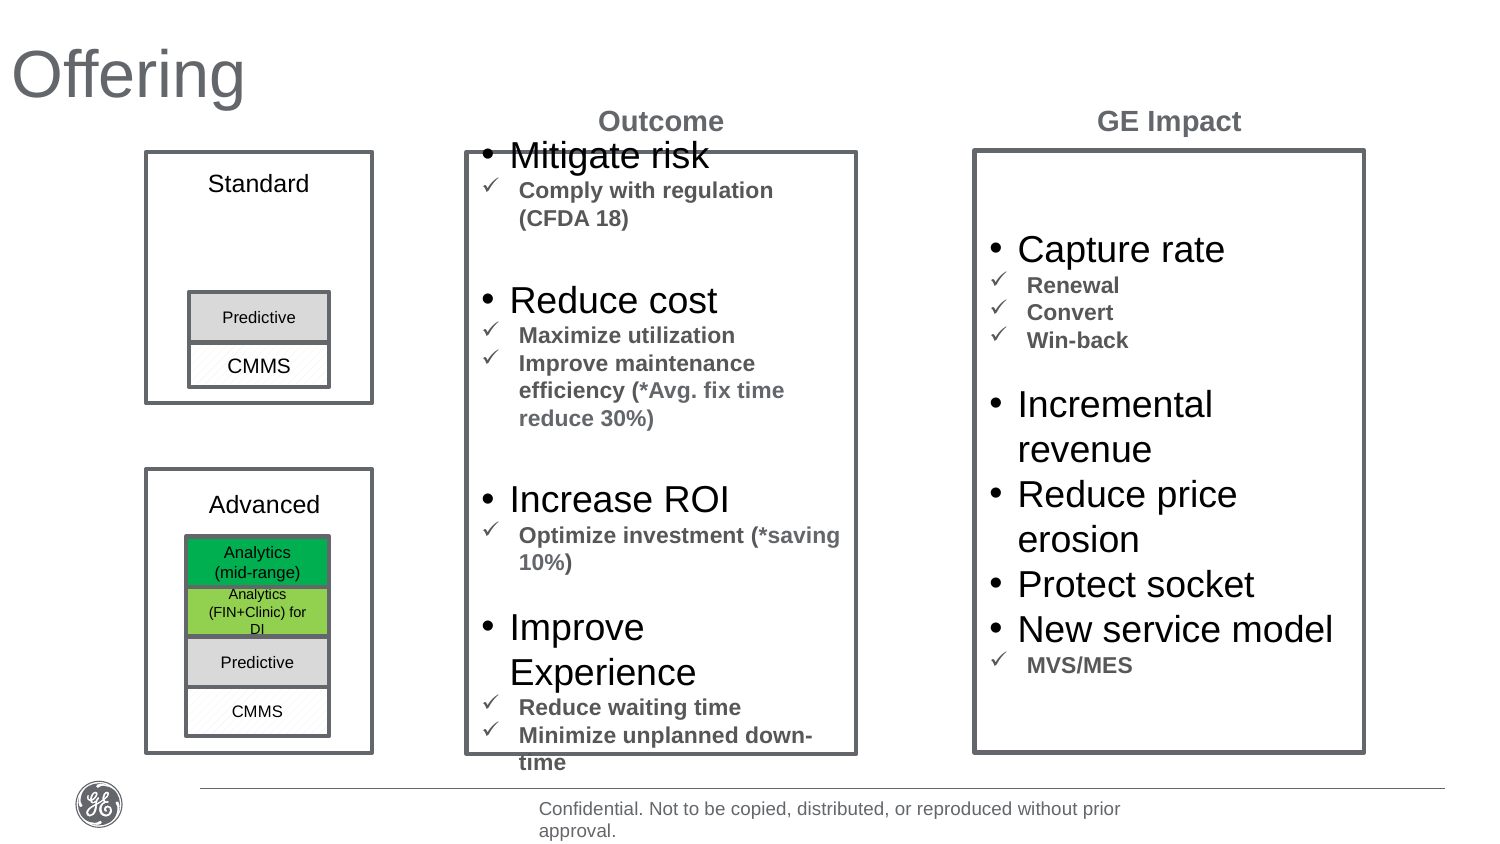

# Offering
Outcome
GE Impact
Capture rate
Renewal
Convert
Win-back

Incremental revenue
Reduce price erosion
Protect socket
New service model
MVS/MES
Mitigate risk
Comply with regulation (CFDA 18)

Reduce cost
Maximize utilization
Improve maintenance efficiency (*Avg. fix time reduce 30%)

Increase ROI
Optimize investment (*saving 10%)

Improve Experience
Reduce waiting time
Minimize unplanned down-time

Standard
Predictive
CMMS

Advanced
Analytics
(mid-range)
Analytics
(FIN+Clinic) for DI
Predictive
CMMS